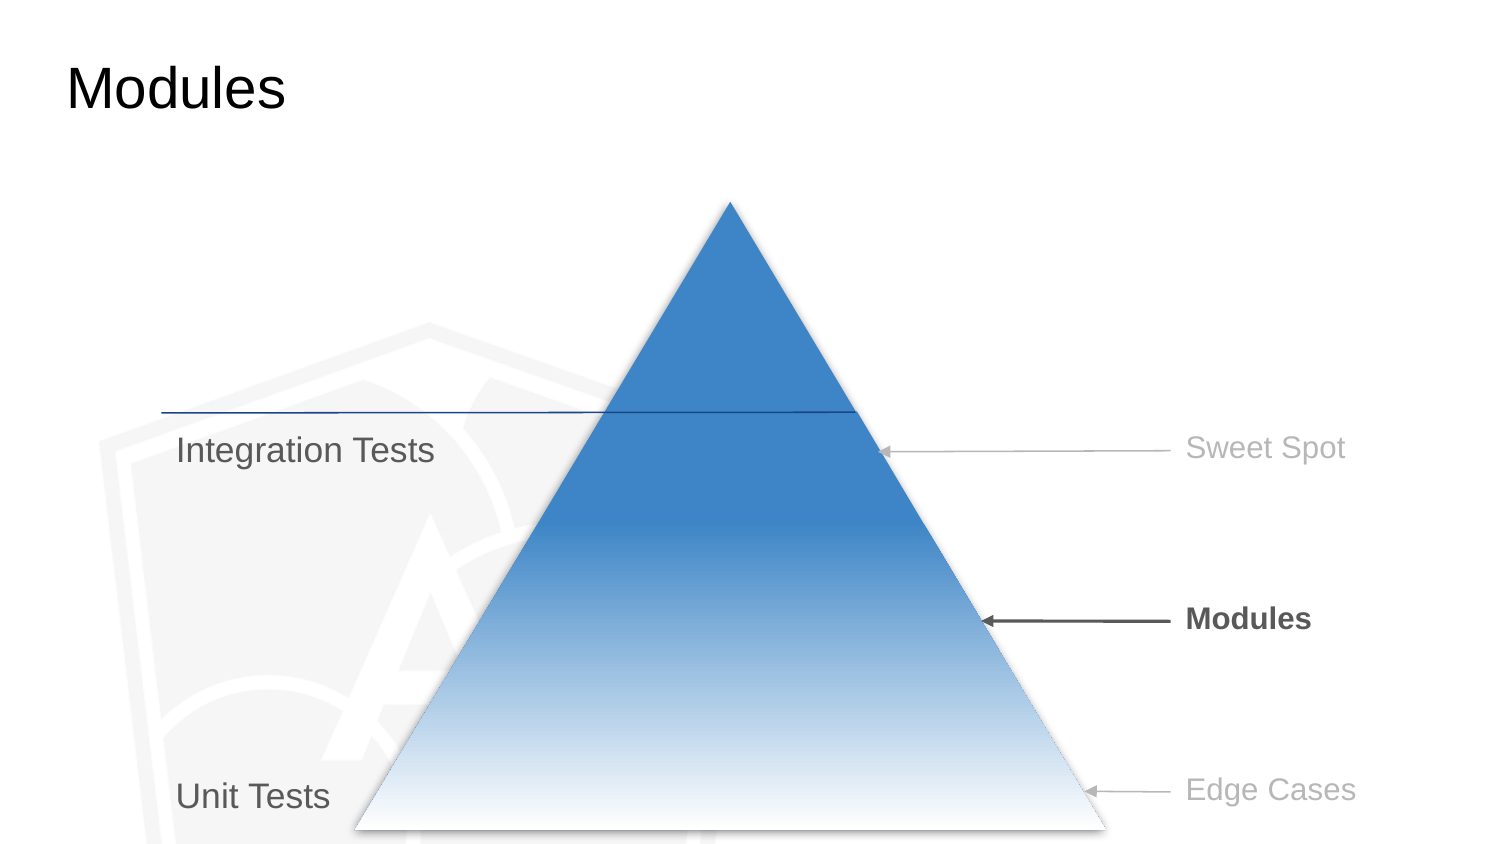

Modules

Integration Tests
Sweet Spot
Modules
Unit Tests
Edge Cases